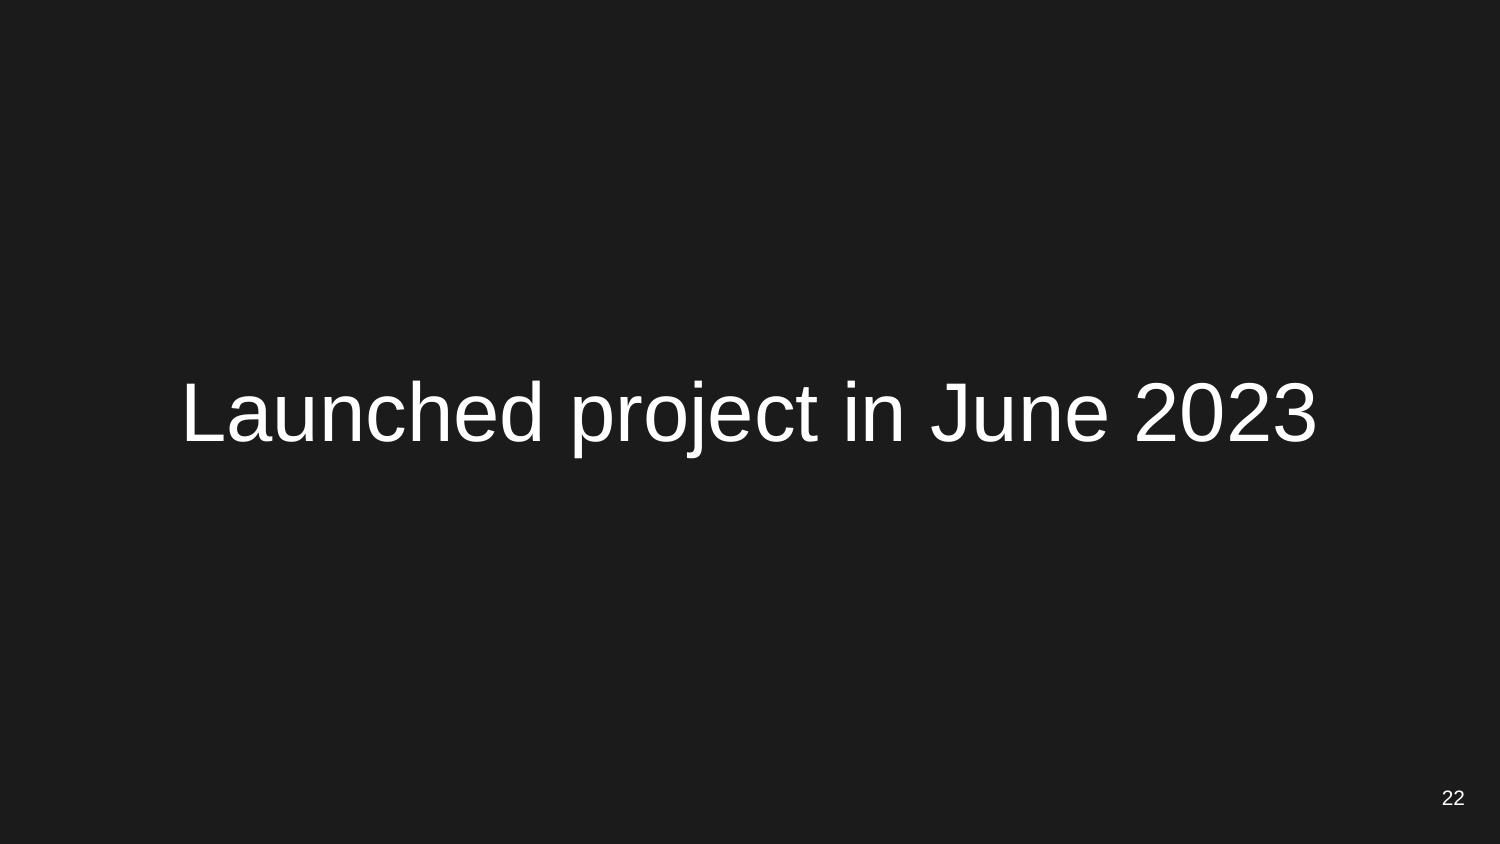

# Launched project in June 2023
22